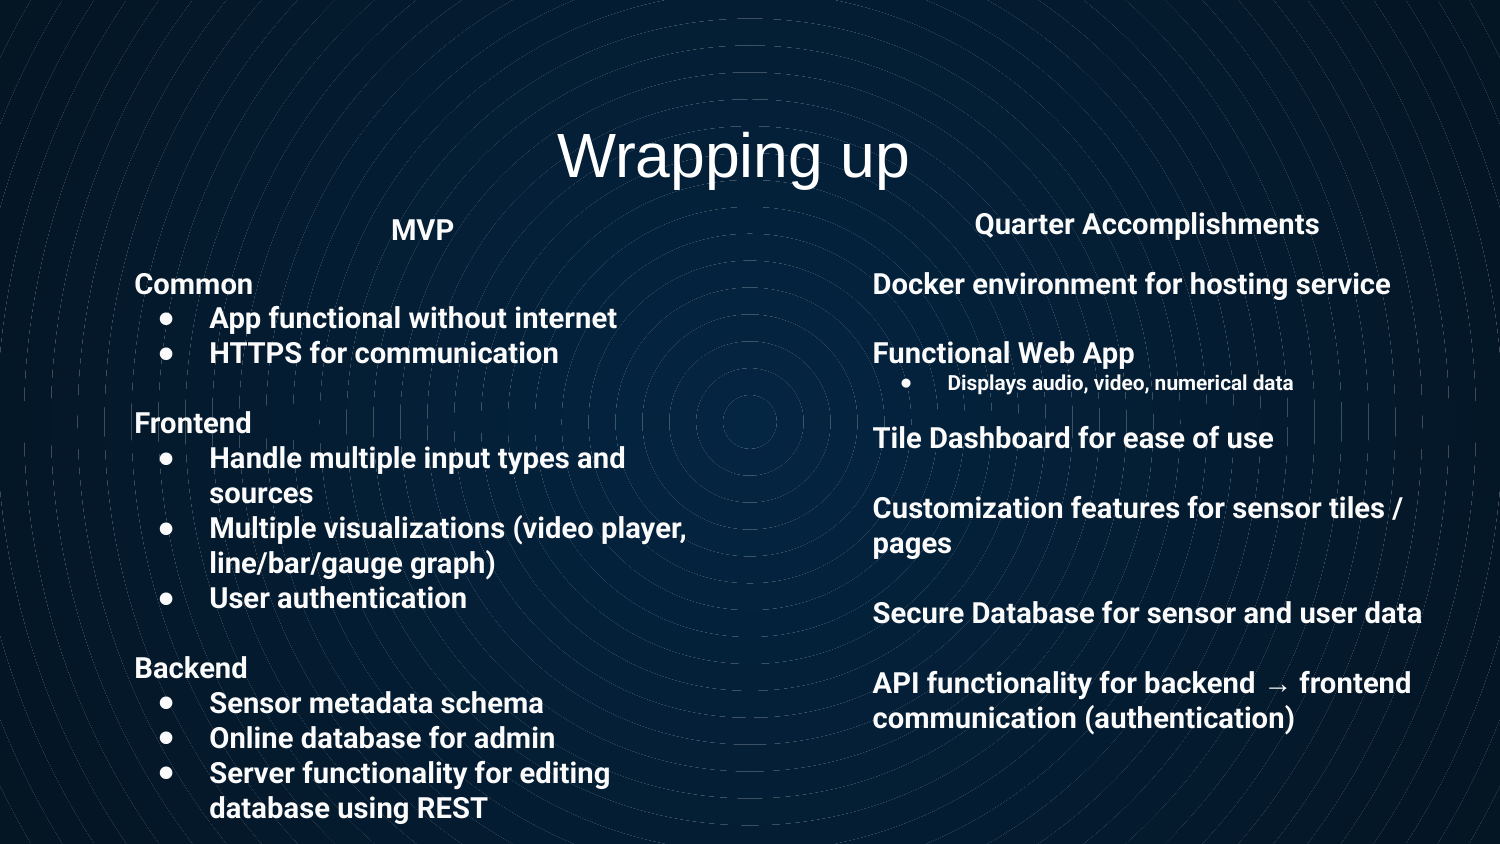

# Wrapping up
Quarter Accomplishments
MVP
Common
App functional without internet
HTTPS for communication

Frontend
Handle multiple input types and sources
Multiple visualizations (video player, line/bar/gauge graph)
User authentication

Backend
Sensor metadata schema
Online database for admin
Server functionality for editing database using REST

Docker environment for hosting service

Functional Web App
Displays audio, video, numerical data

Tile Dashboard for ease of use

Customization features for sensor tiles / pages

Secure Database for sensor and user data

API functionality for backend → frontend communication (authentication)